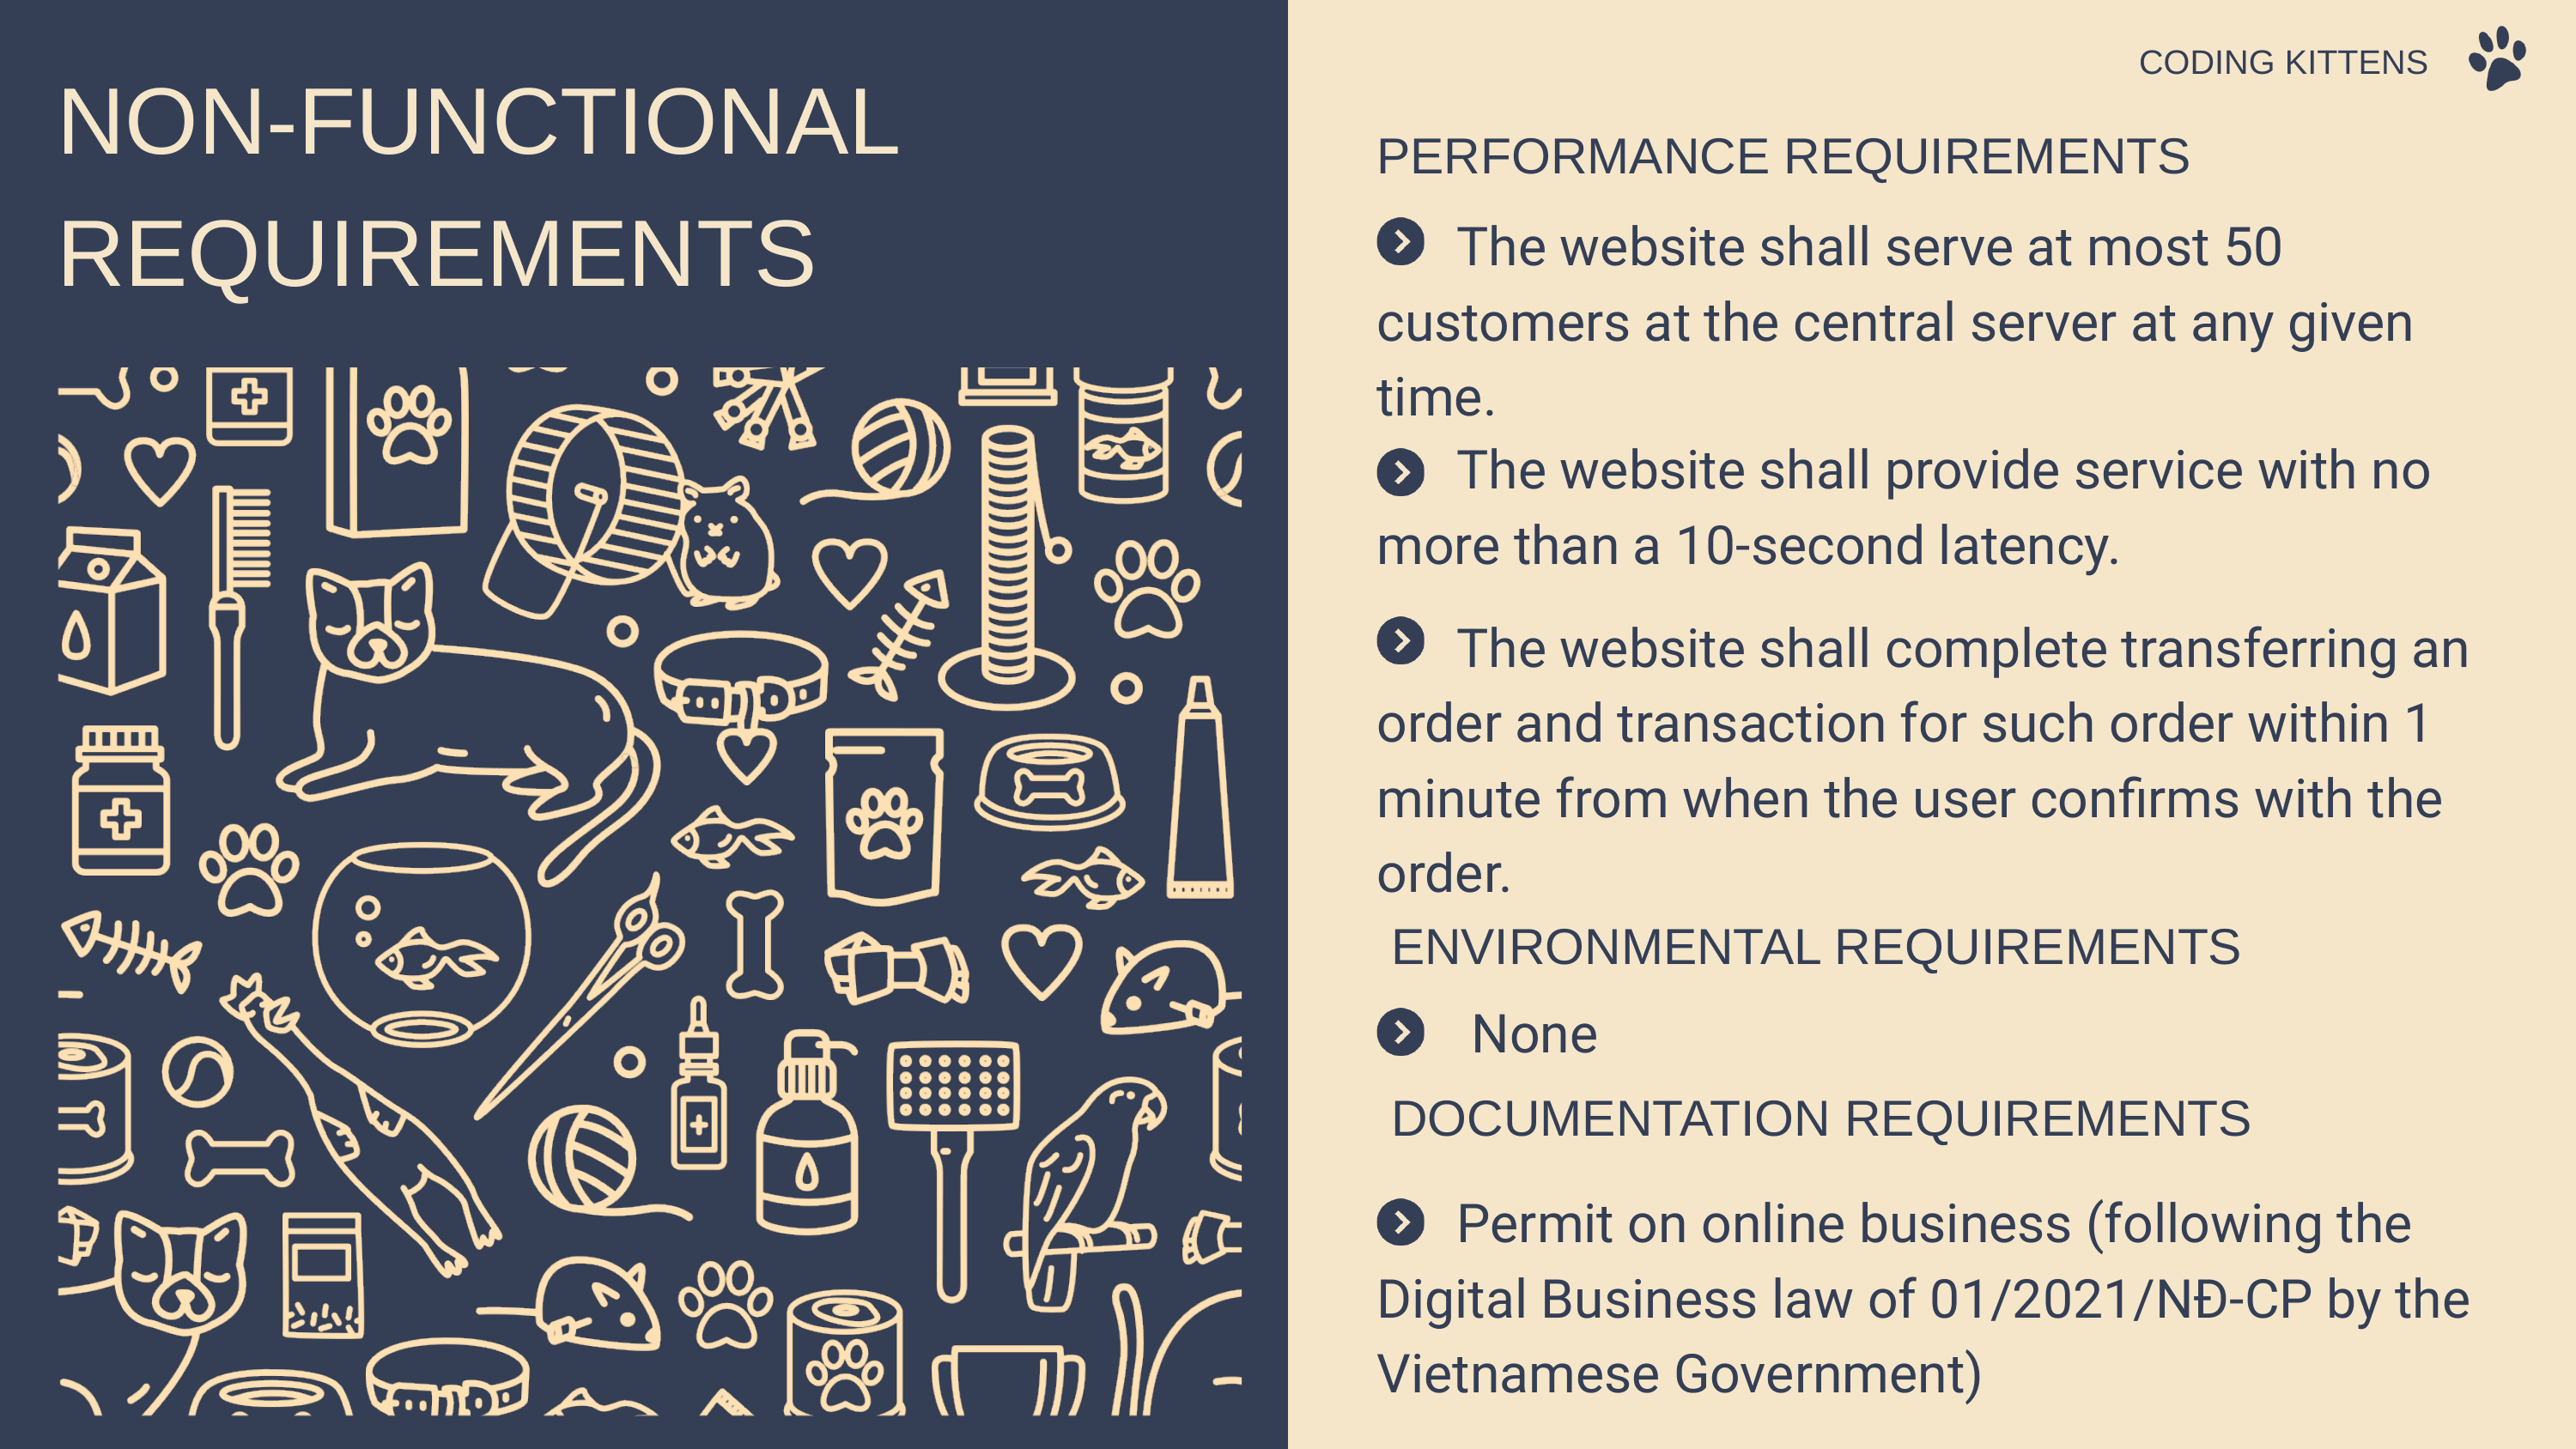

CODING KITTENS
NON-FUNCTIONAL REQUIREMENTS
PERFORMANCE REQUIREMENTS
      The website shall serve at most 50 customers at the central server at any given time.

      The website shall provide service with no more than a 10-second latency.

      The website shall complete transferring an order and transaction for such order within 1 minute from when the user confirms with the order.

 ENVIRONMENTAL REQUIREMENTS
None

DOCUMENTATION REQUIREMENTS
      Permit on online business (following the Digital Business law of 01/2021/NĐ-CP by the Vietnamese Government)